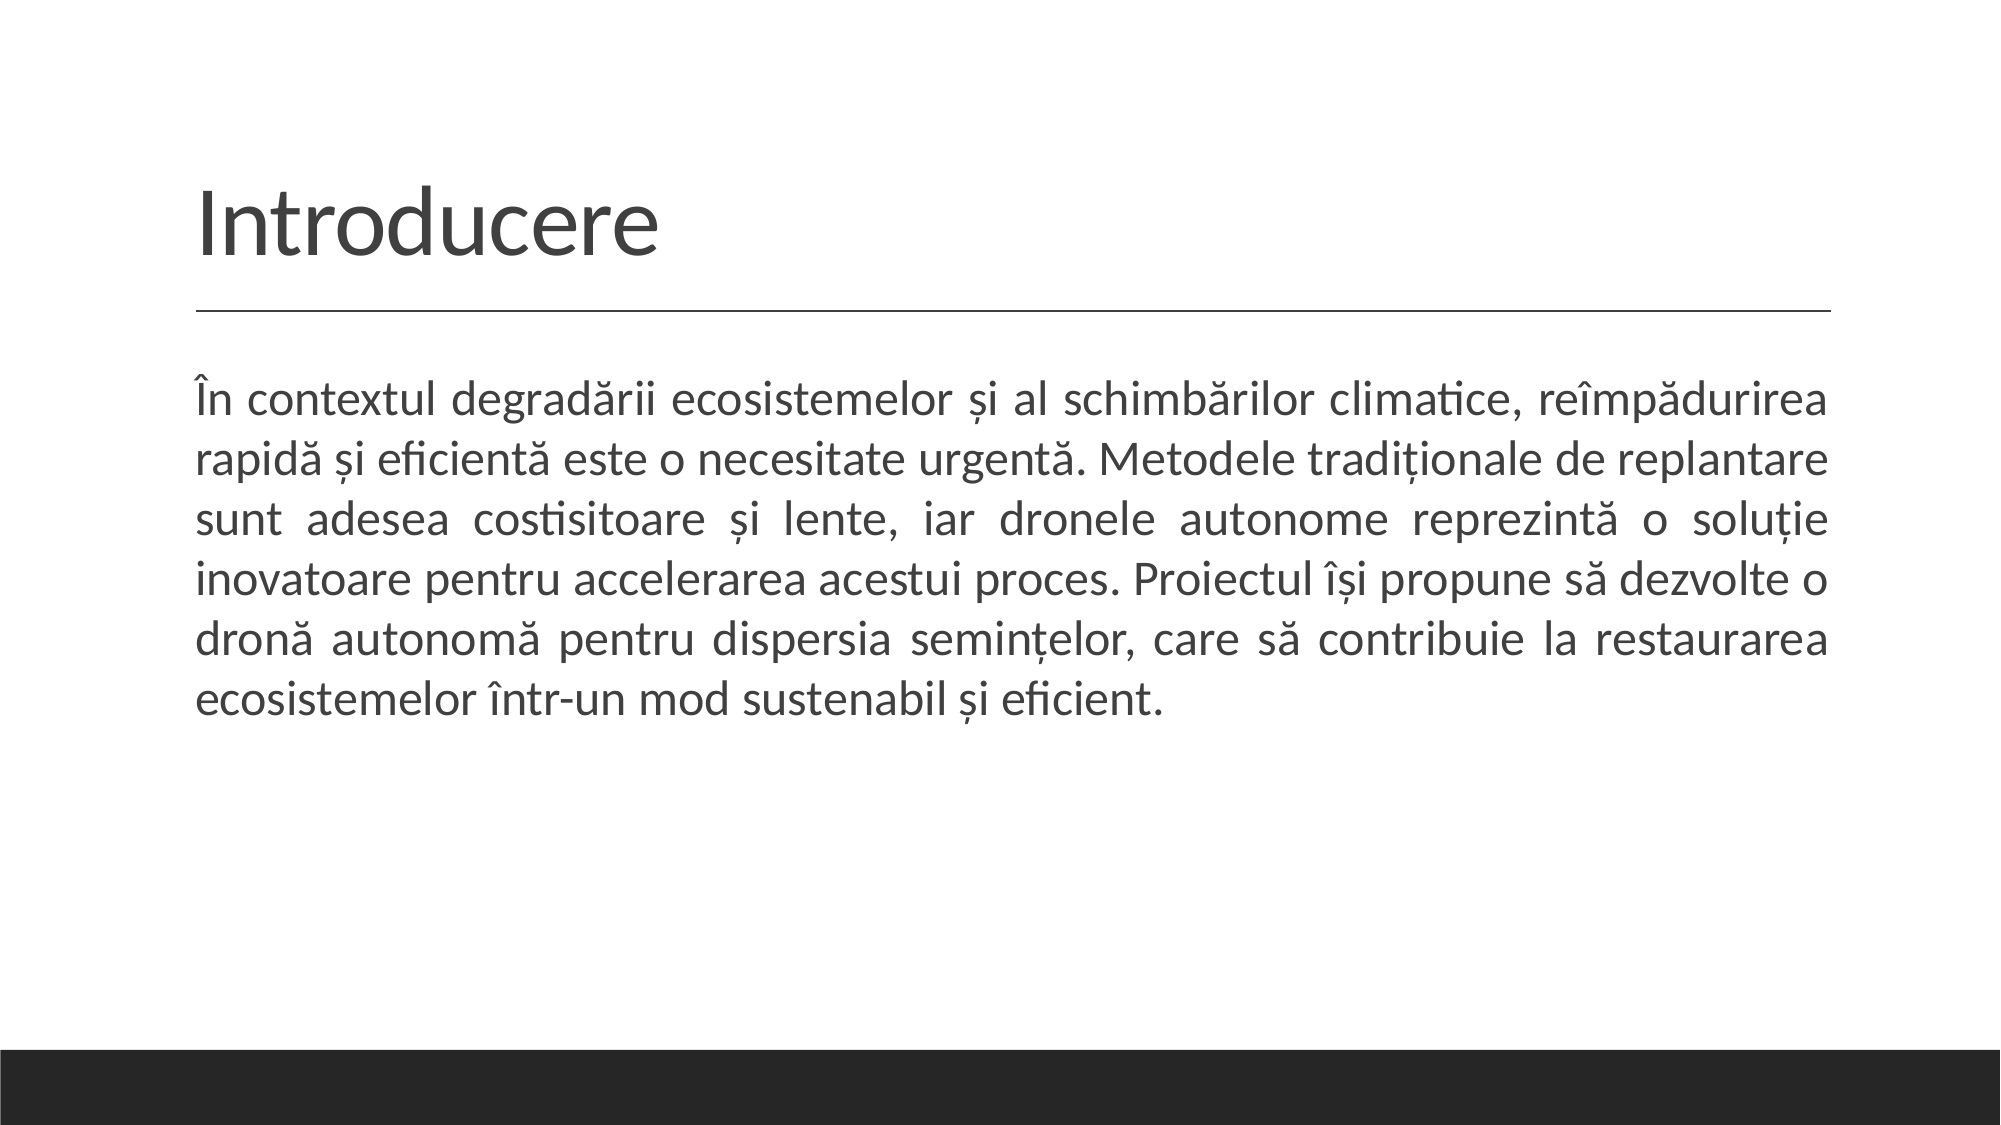

# Introducere
În contextul degradării ecosistemelor și al schimbărilor climatice, reîmpădurirea rapidă și eficientă este o necesitate urgentă. Metodele tradiționale de replantare sunt adesea costisitoare și lente, iar dronele autonome reprezintă o soluție inovatoare pentru accelerarea acestui proces. Proiectul își propune să dezvolte o dronă autonomă pentru dispersia semințelor, care să contribuie la restaurarea ecosistemelor într-un mod sustenabil și eficient.